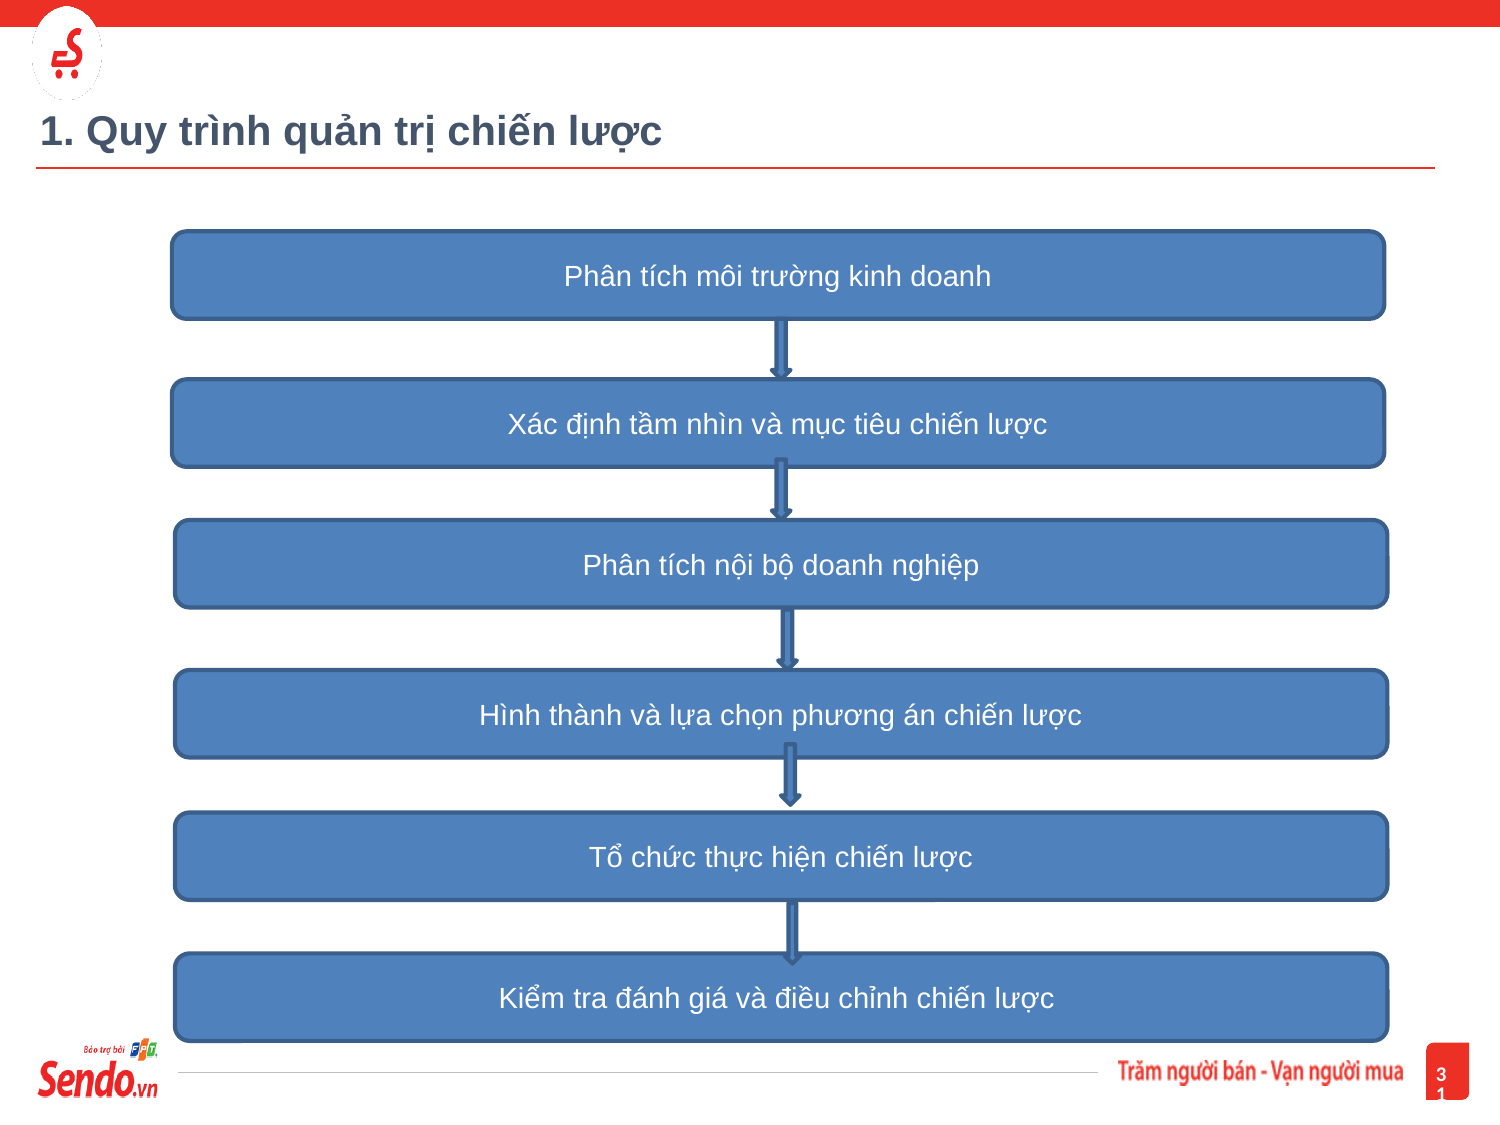

# 1. Quy trình quản trị chiến lược
Phân tích môi trường kinh doanh

Xác định tầm nhìn và mục tiêu chiến lược

Phân tích nội bộ doanh nghiệp

Hình thành và lựa chọn phương án chiến lược

Tổ chức thực hiện chiến lược

Kiểm tra đánh giá và điều chỉnh chiến lược